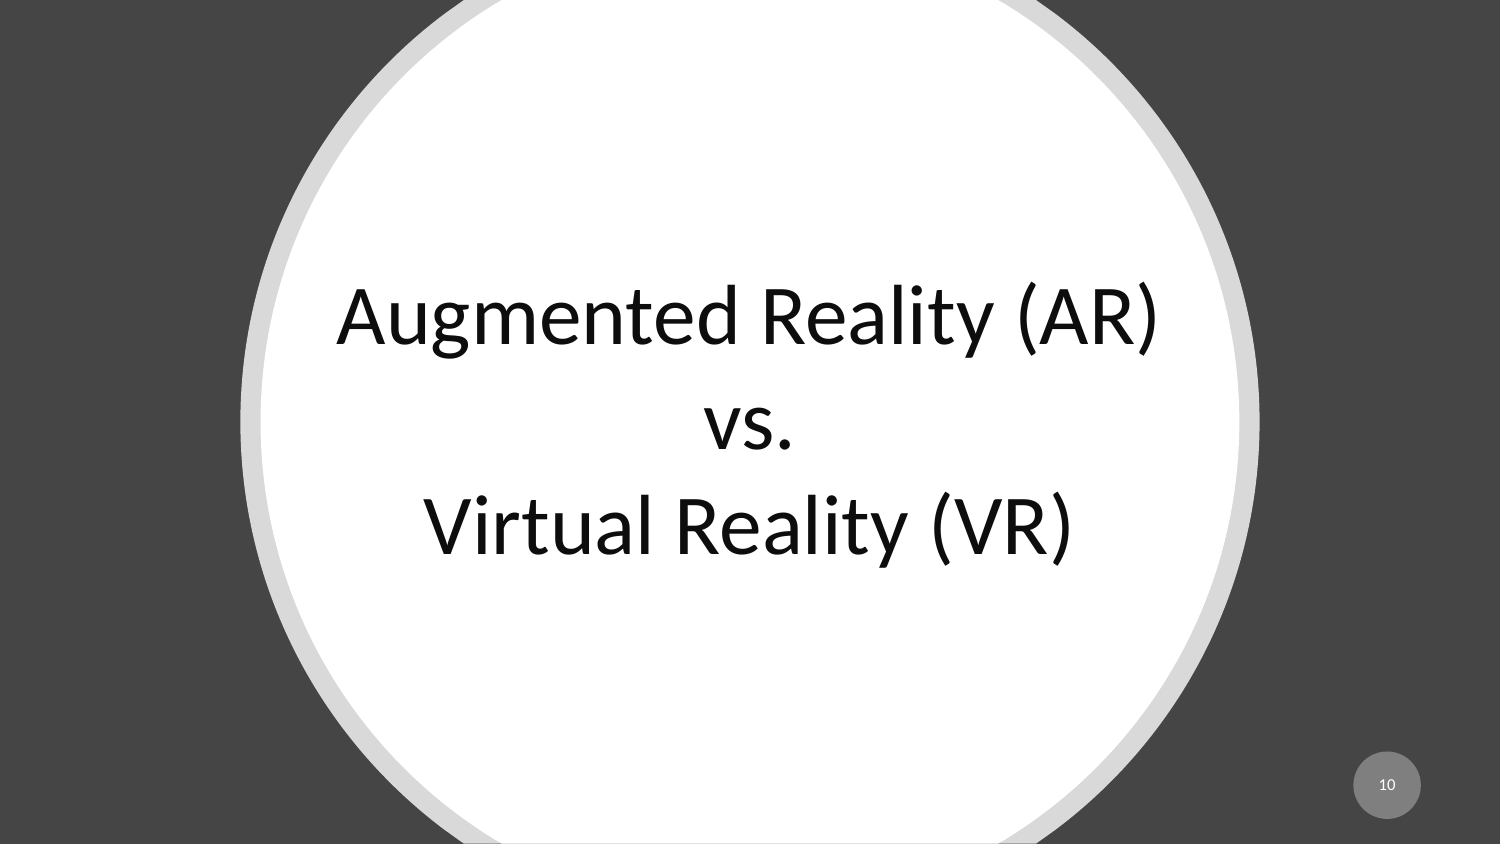

Augmented Reality (AR)
vs.
Virtual Reality (VR)
10